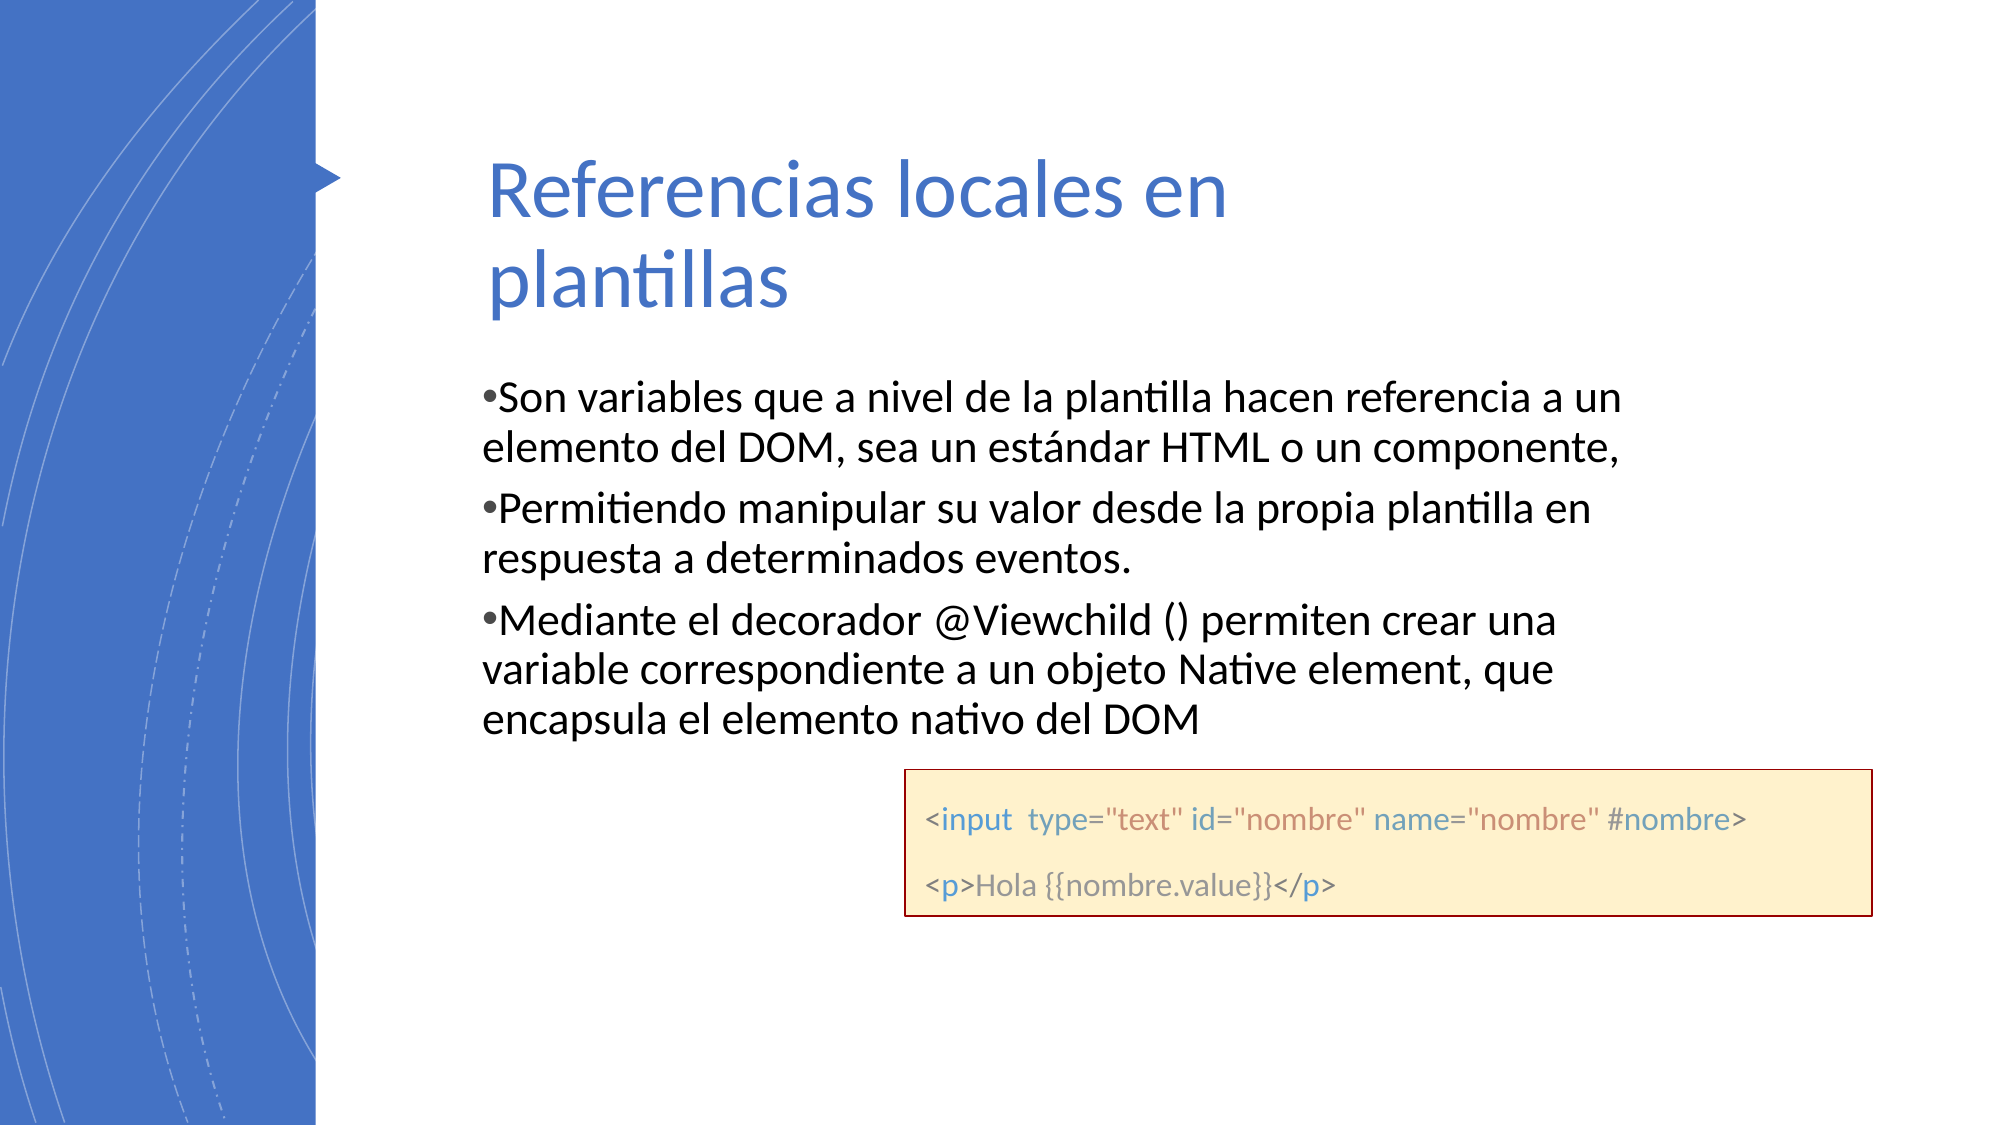

# Referencias locales en plantillas

Son variables que a nivel de la plantilla hacen referencia a un elemento del DOM, sea un estándar HTML o un componente,
Permitiendo manipular su valor desde la propia plantilla en respuesta a determinados eventos.
Mediante el decorador @Viewchild () permiten crear una variable correspondiente a un objeto Native element, que encapsula el elemento nativo del DOM

<input  type="text" id="nombre" name="nombre" #nombre>
<p>Hola {{nombre.value}}</p>